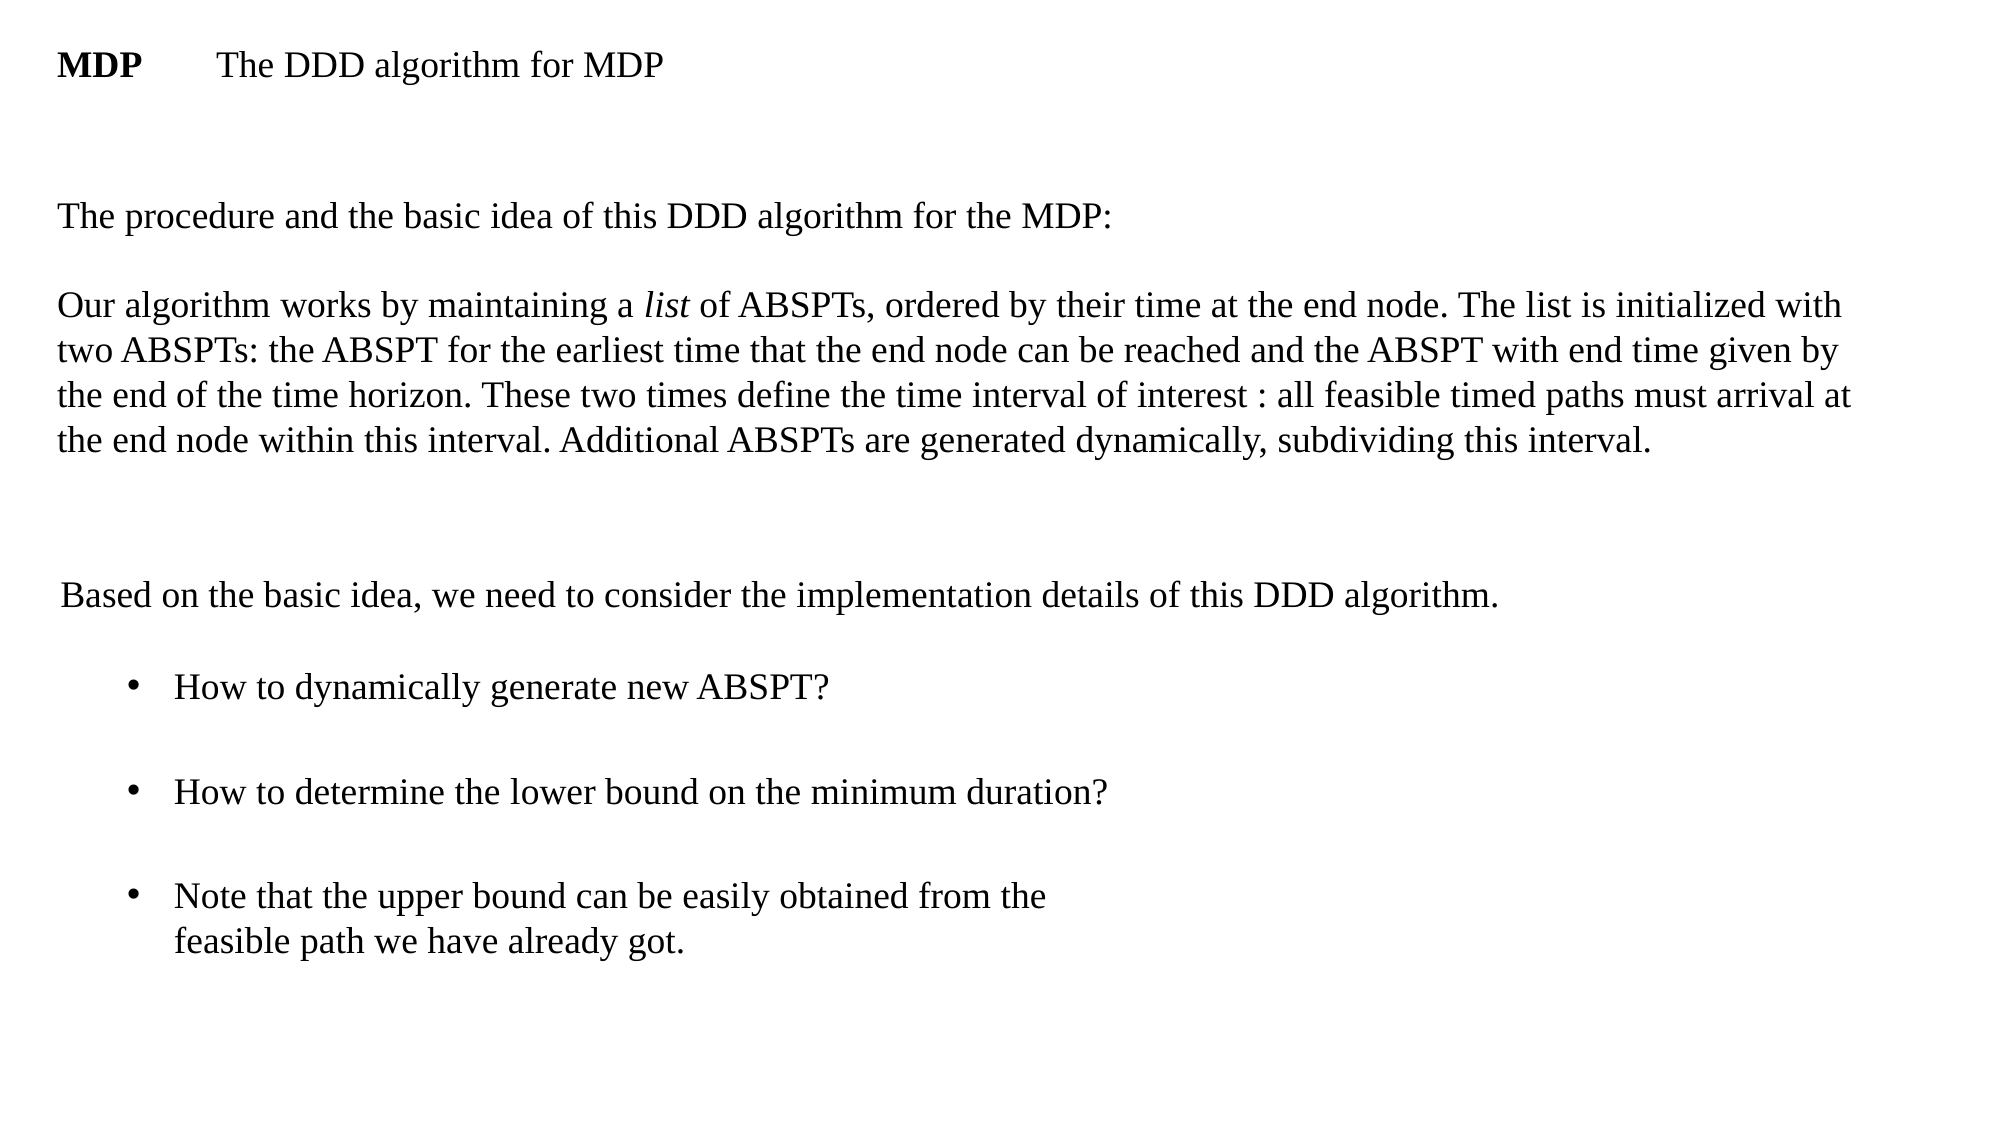

MDP
The DDD algorithm for MDP
The procedure and the basic idea of this DDD algorithm for the MDP:
Our algorithm works by maintaining a list of ABSPTs, ordered by their time at the end node. The list is initialized with two ABSPTs: the ABSPT for the earliest time that the end node can be reached and the ABSPT with end time given by the end of the time horizon. These two times define the time interval of interest : all feasible timed paths must arrival at the end node within this interval. Additional ABSPTs are generated dynamically, subdividing this interval.
Based on the basic idea, we need to consider the implementation details of this DDD algorithm.
How to dynamically generate new ABSPT?
How to determine the lower bound on the minimum duration?
Note that the upper bound can be easily obtained from the feasible path we have already got.